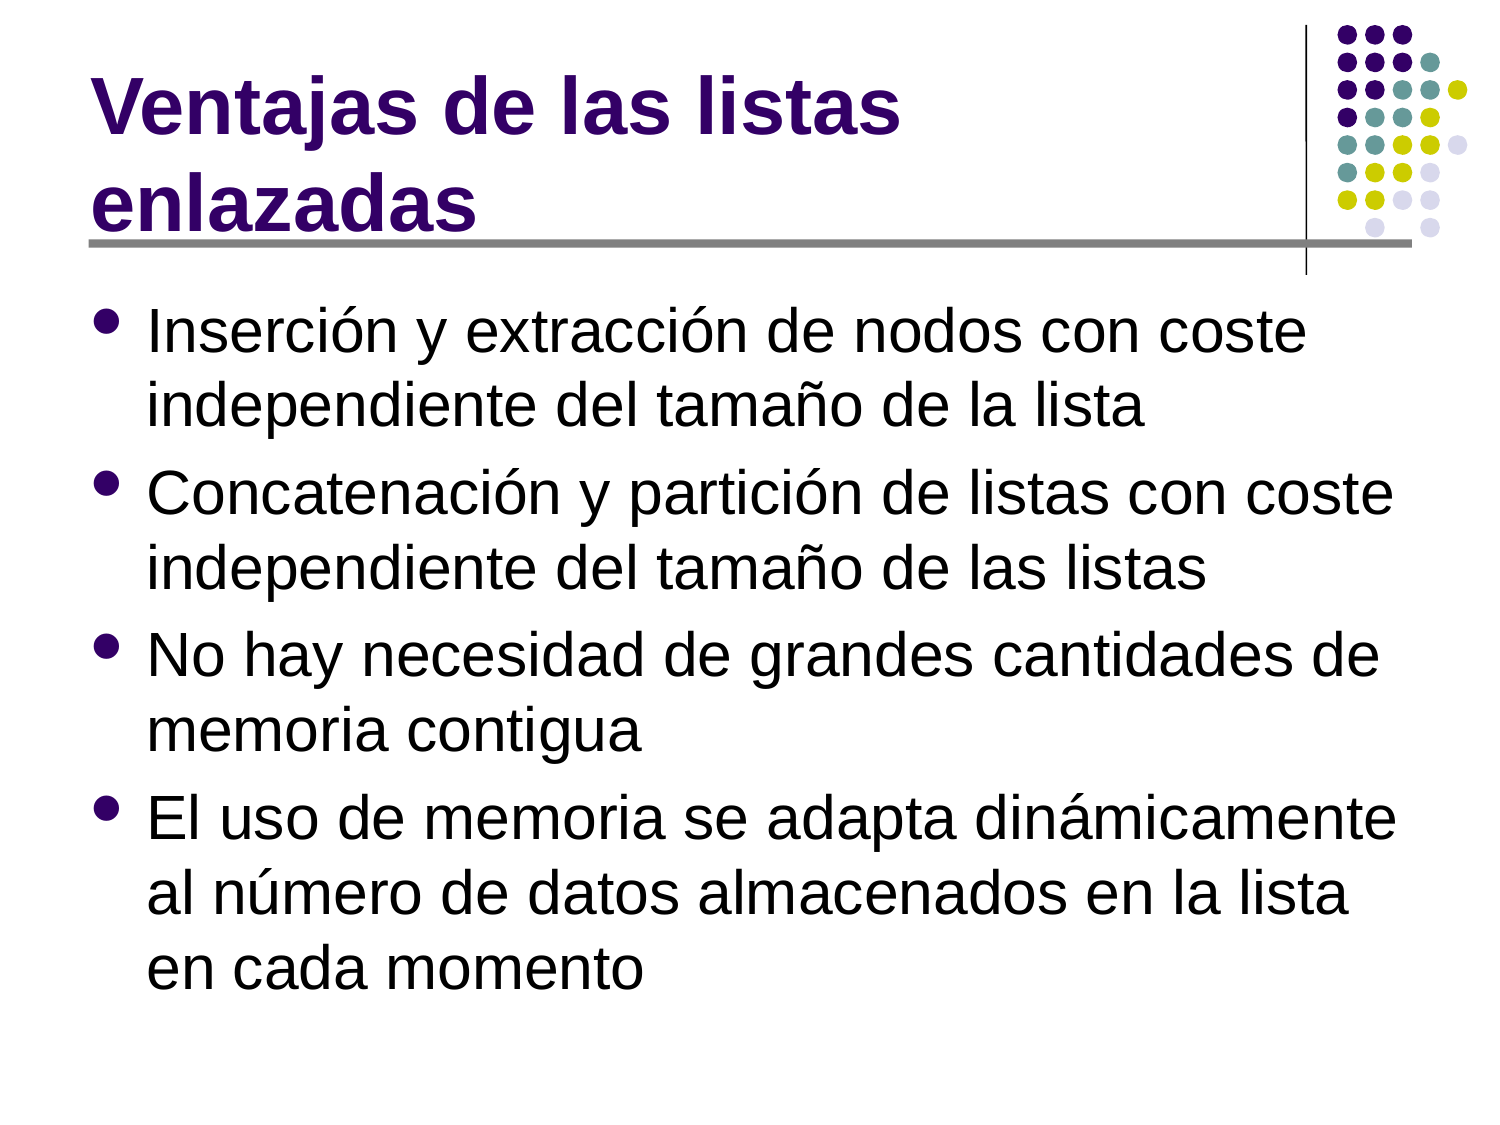

# Ventajas de las listas enlazadas
Inserción y extracción de nodos con coste independiente del tamaño de la lista
Concatenación y partición de listas con coste independiente del tamaño de las listas
No hay necesidad de grandes cantidades de memoria contigua
El uso de memoria se adapta dinámicamente al número de datos almacenados en la lista en cada momento